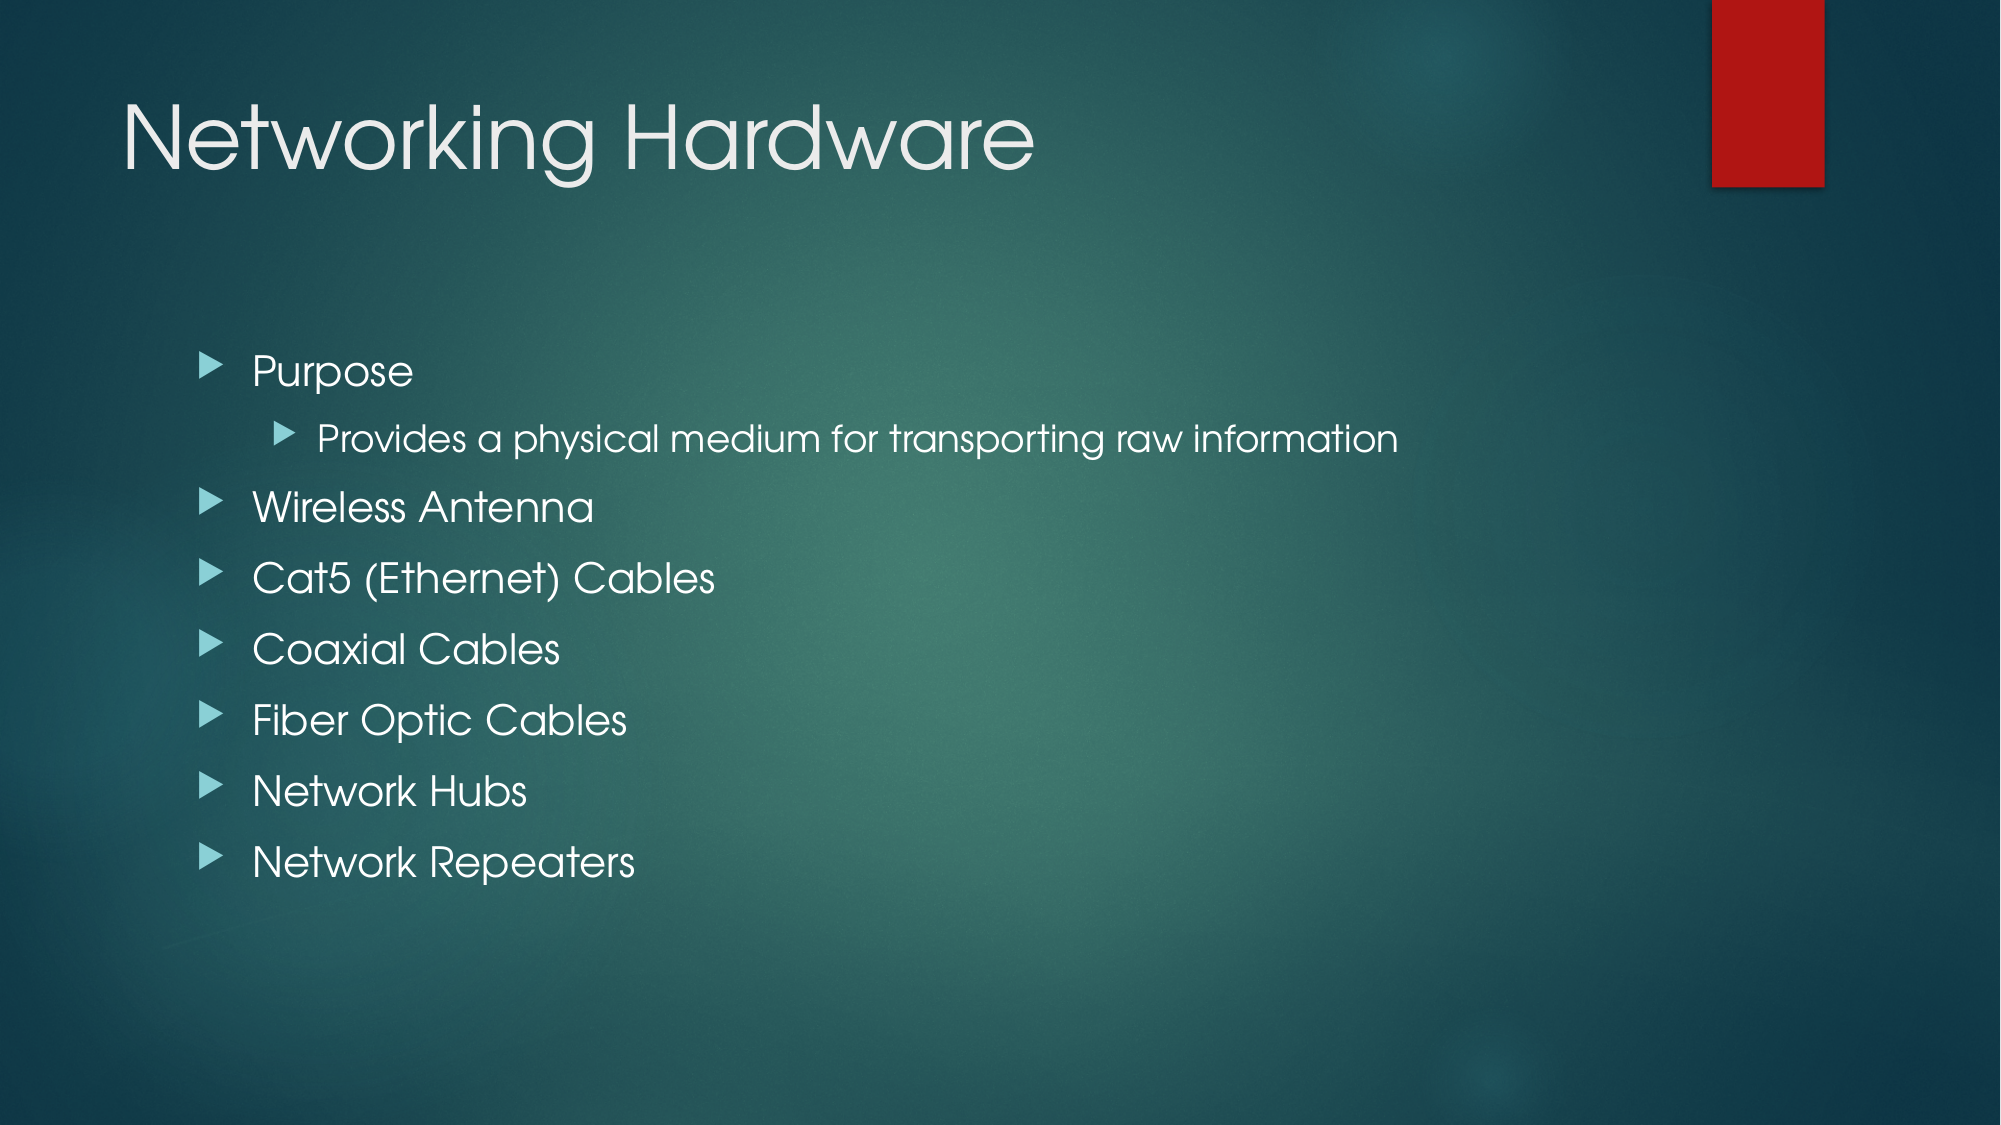

# Networking Hardware
Purpose
Provides a physical medium for transporting raw information
Wireless Antenna
Cat5 (Ethernet) Cables
Coaxial Cables
Fiber Optic Cables
Network Hubs
Network Repeaters